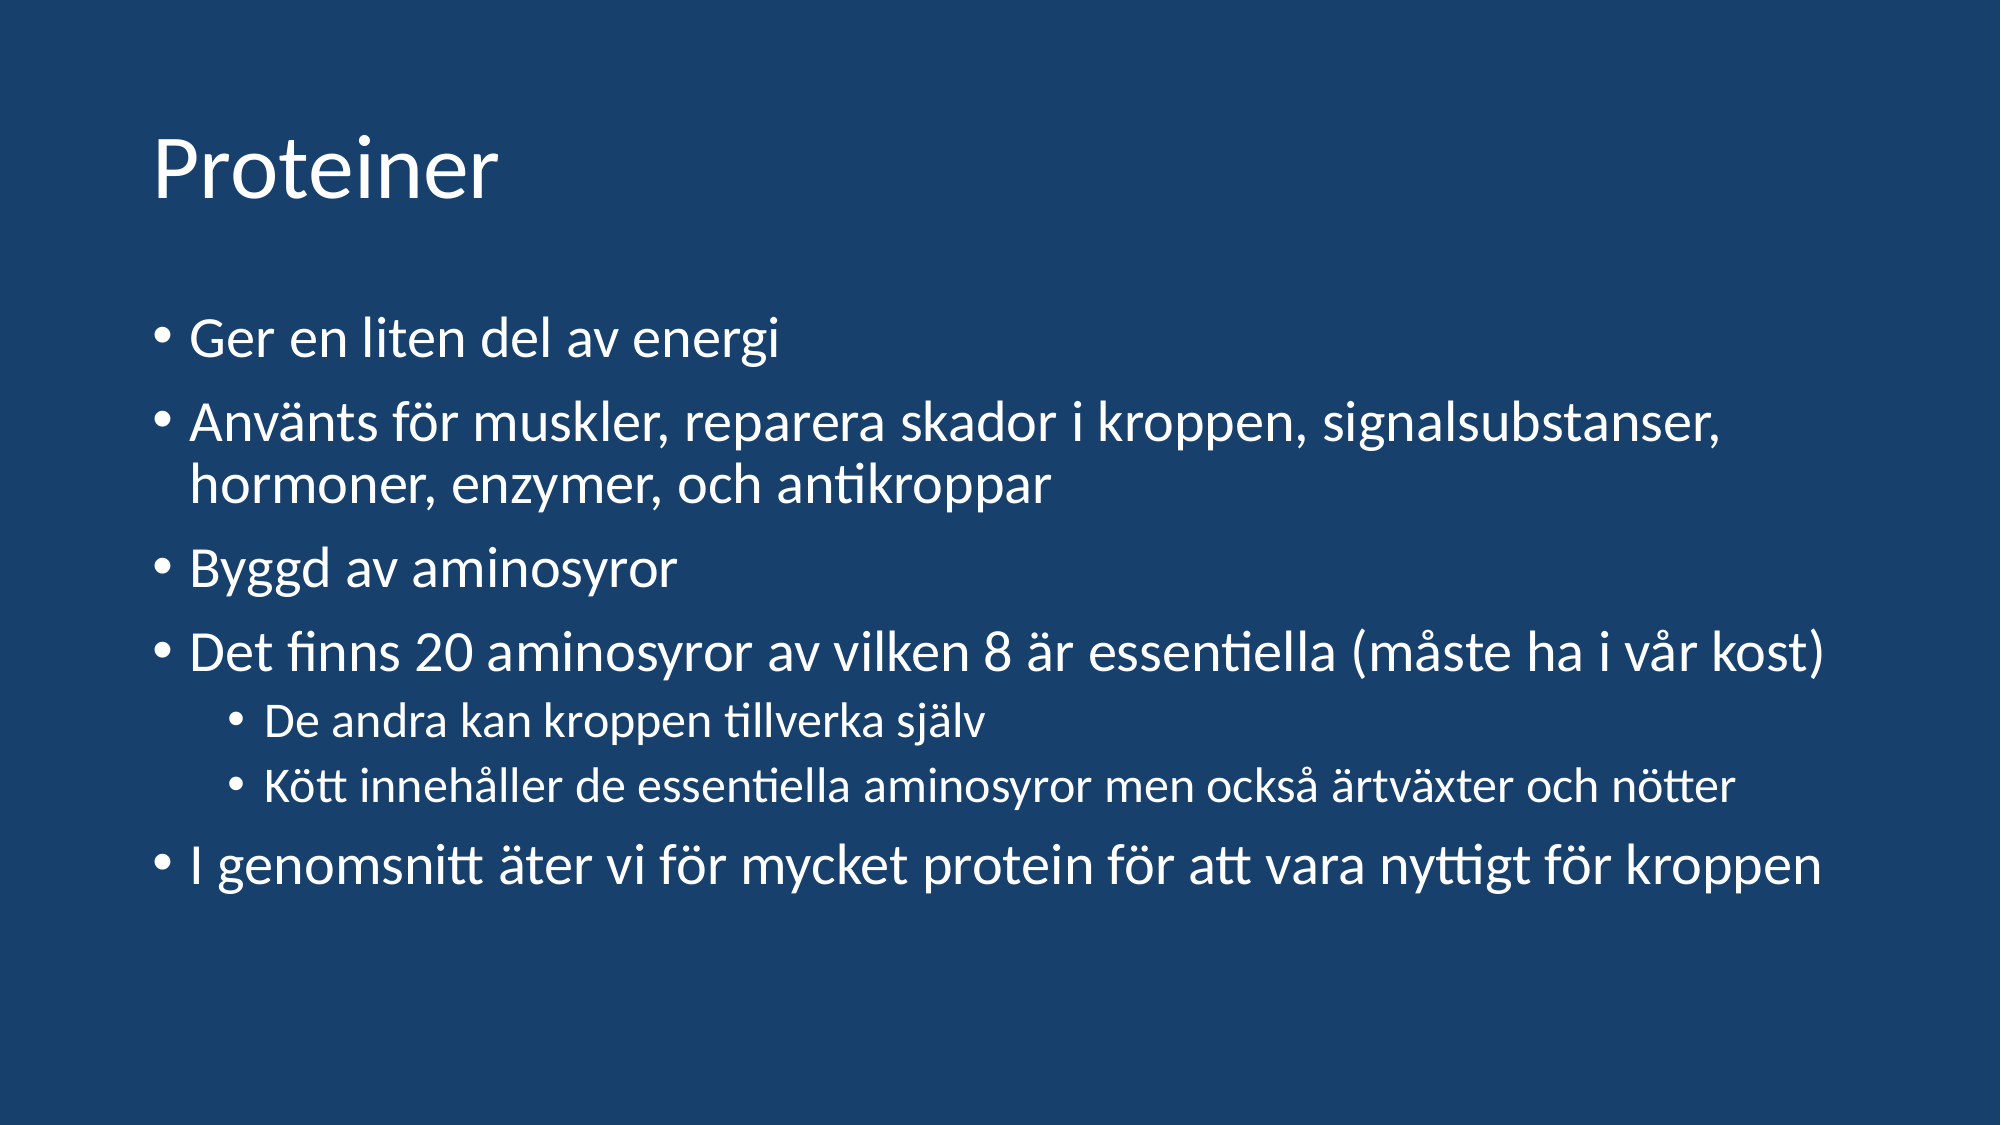

# Proteiner
Ger en liten del av energi
Använts för muskler, reparera skador i kroppen, signalsubstanser, hormoner, enzymer, och antikroppar
Byggd av aminosyror
Det finns 20 aminosyror av vilken 8 är essentiella (måste ha i vår kost)
De andra kan kroppen tillverka själv
Kött innehåller de essentiella aminosyror men också ärtväxter och nötter
I genomsnitt äter vi för mycket protein för att vara nyttigt för kroppen